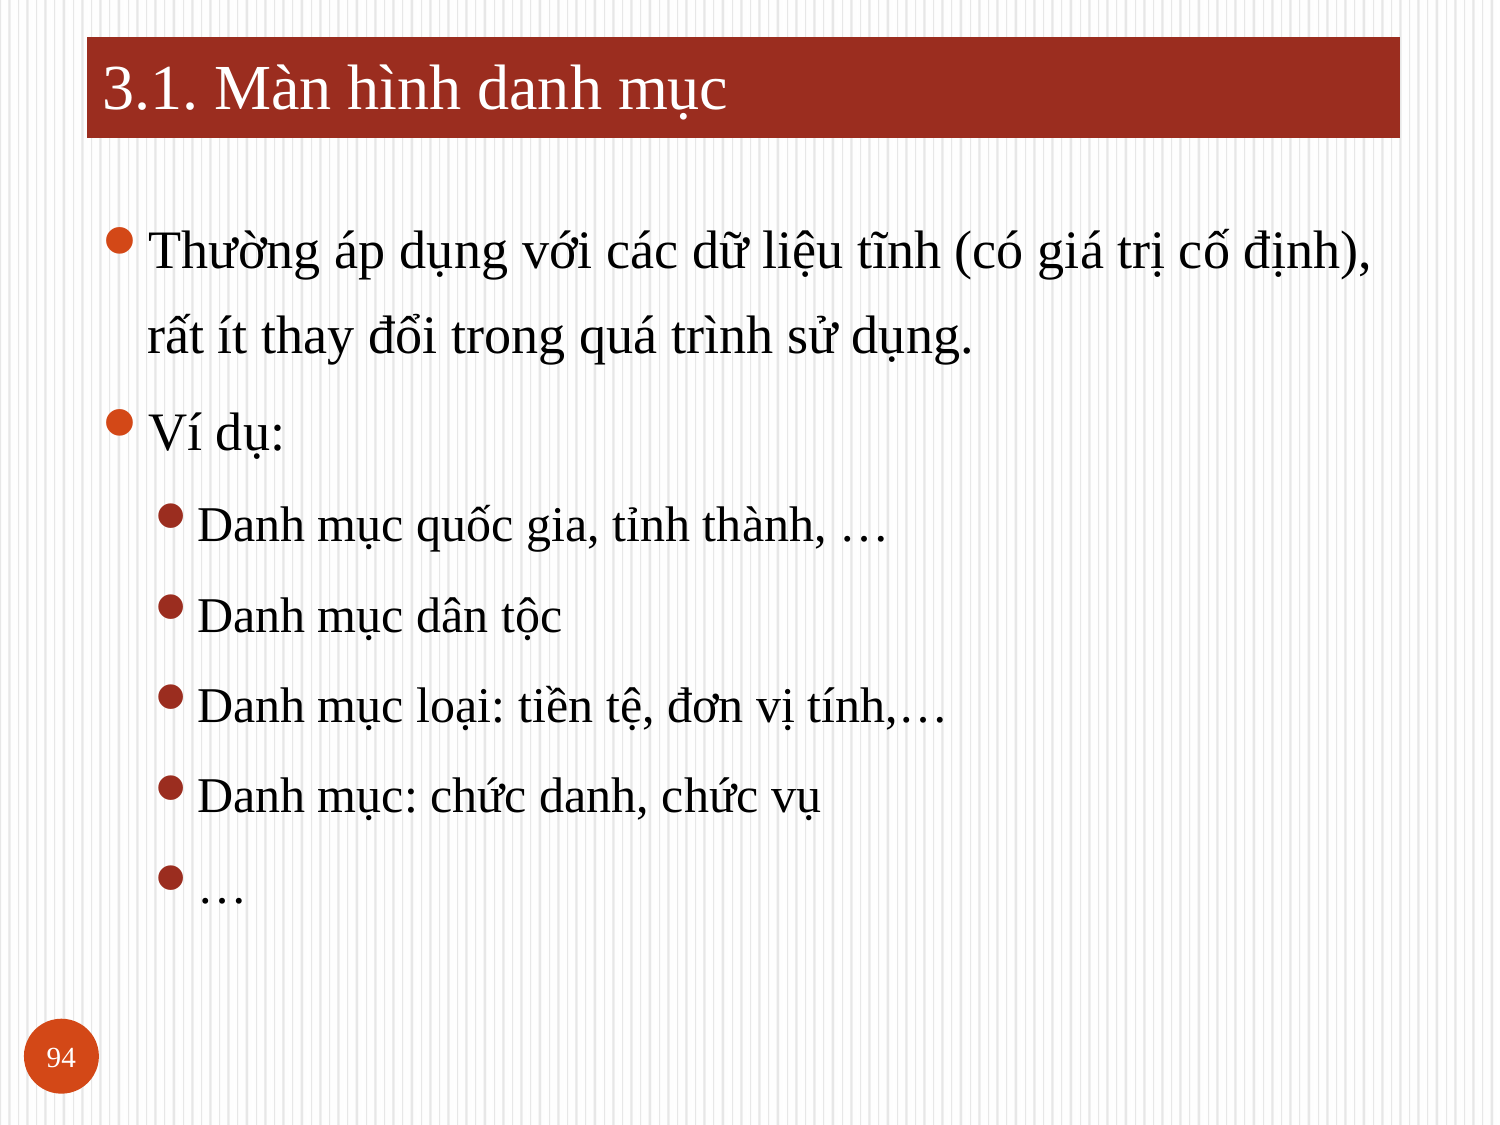

# 3.1. Màn hình danh mục
Thường áp dụng với các dữ liệu tĩnh (có giá trị cố định), rất ít thay đổi trong quá trình sử dụng.
Ví dụ:
Danh mục quốc gia, tỉnh thành, …
Danh mục dân tộc
Danh mục loại: tiền tệ, đơn vị tính,…
Danh mục: chức danh, chức vụ
…

94